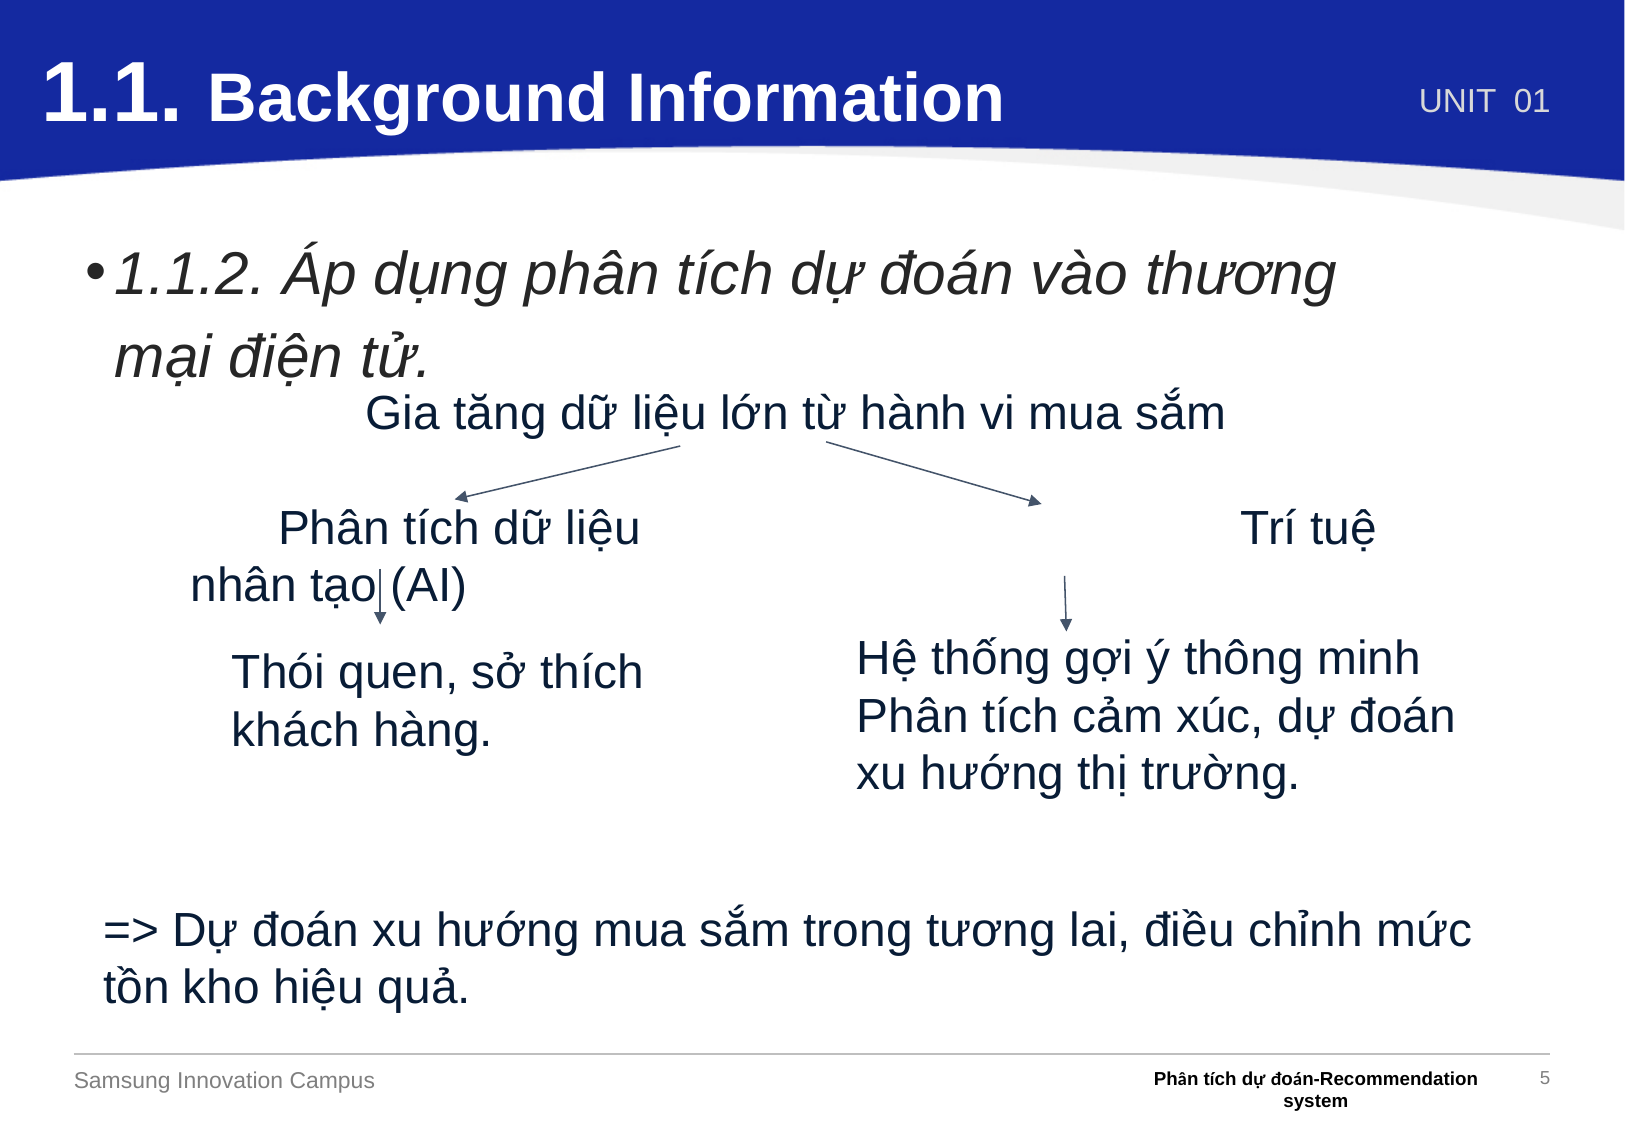

1.1. Background Information
UNIT
01
1.1.2. Áp dụng phân tích dự đoán vào thương mại điện tử.

Gia tăng dữ liệu lớn từ hành vi mua sắm

Phân tích dữ liệu 				Trí tuệ nhân tạo (AI)

=> Dự đoán xu hướng mua sắm trong tương lai, điều chỉnh mức tồn kho hiệu quả.

Hệ thống gợi ý thông minh
Phân tích cảm xúc, dự đoán xu hướng thị trường.
Thói quen, sở thích khách hàng.